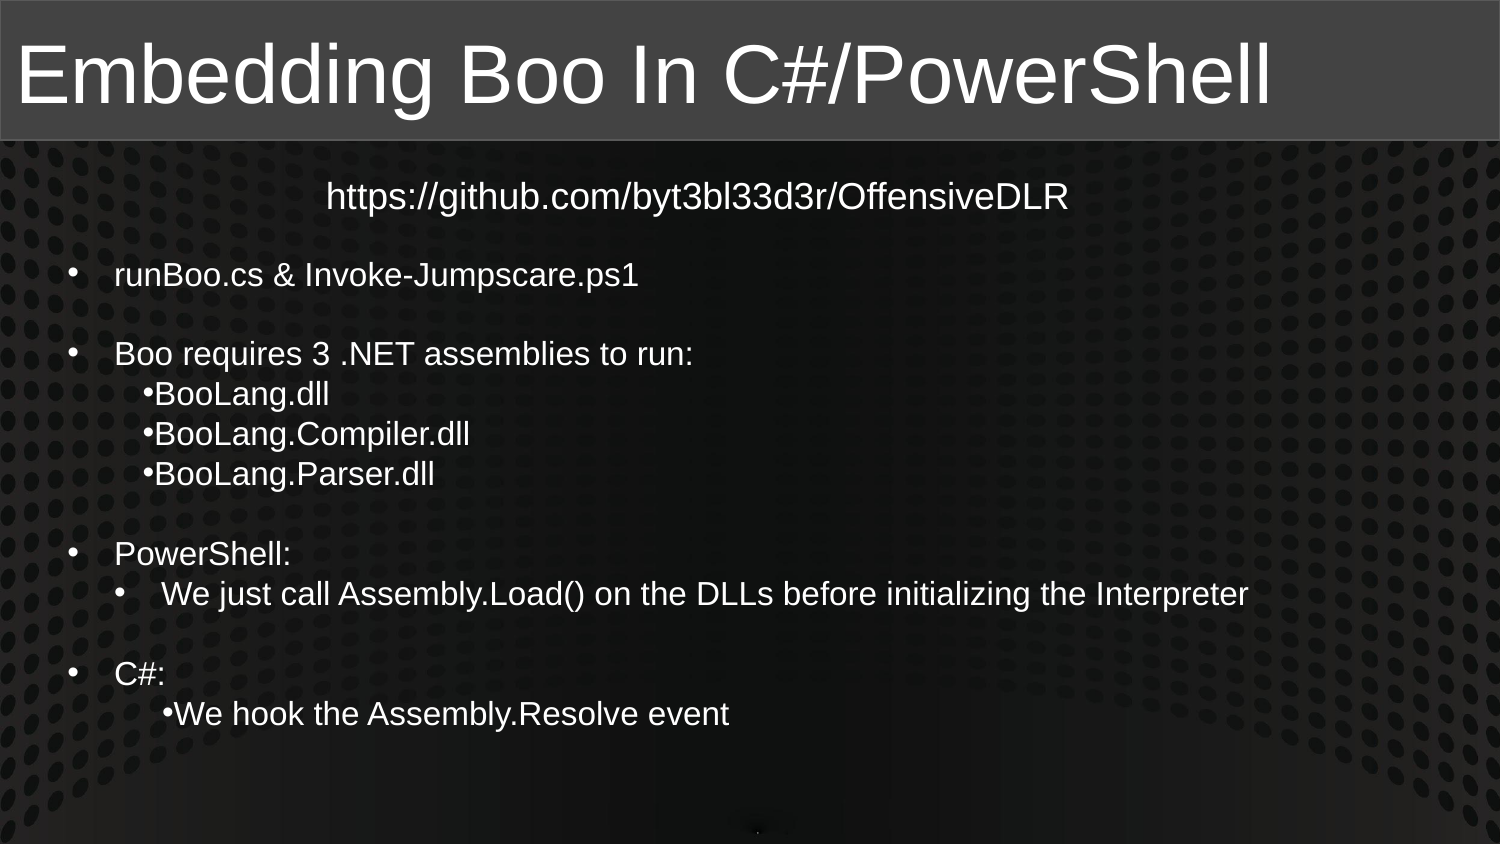

Embedding Boo In C#/PowerShell
https://github.com/byt3bl33d3r/OffensiveDLR
runBoo.cs & Invoke-Jumpscare.ps1

Boo requires 3 .NET assemblies to run:
BooLang.dll
BooLang.Compiler.dll
BooLang.Parser.dll

PowerShell:
We just call Assembly.Load() on the DLLs before initializing the Interpreter

C#:
We hook the Assembly.Resolve event